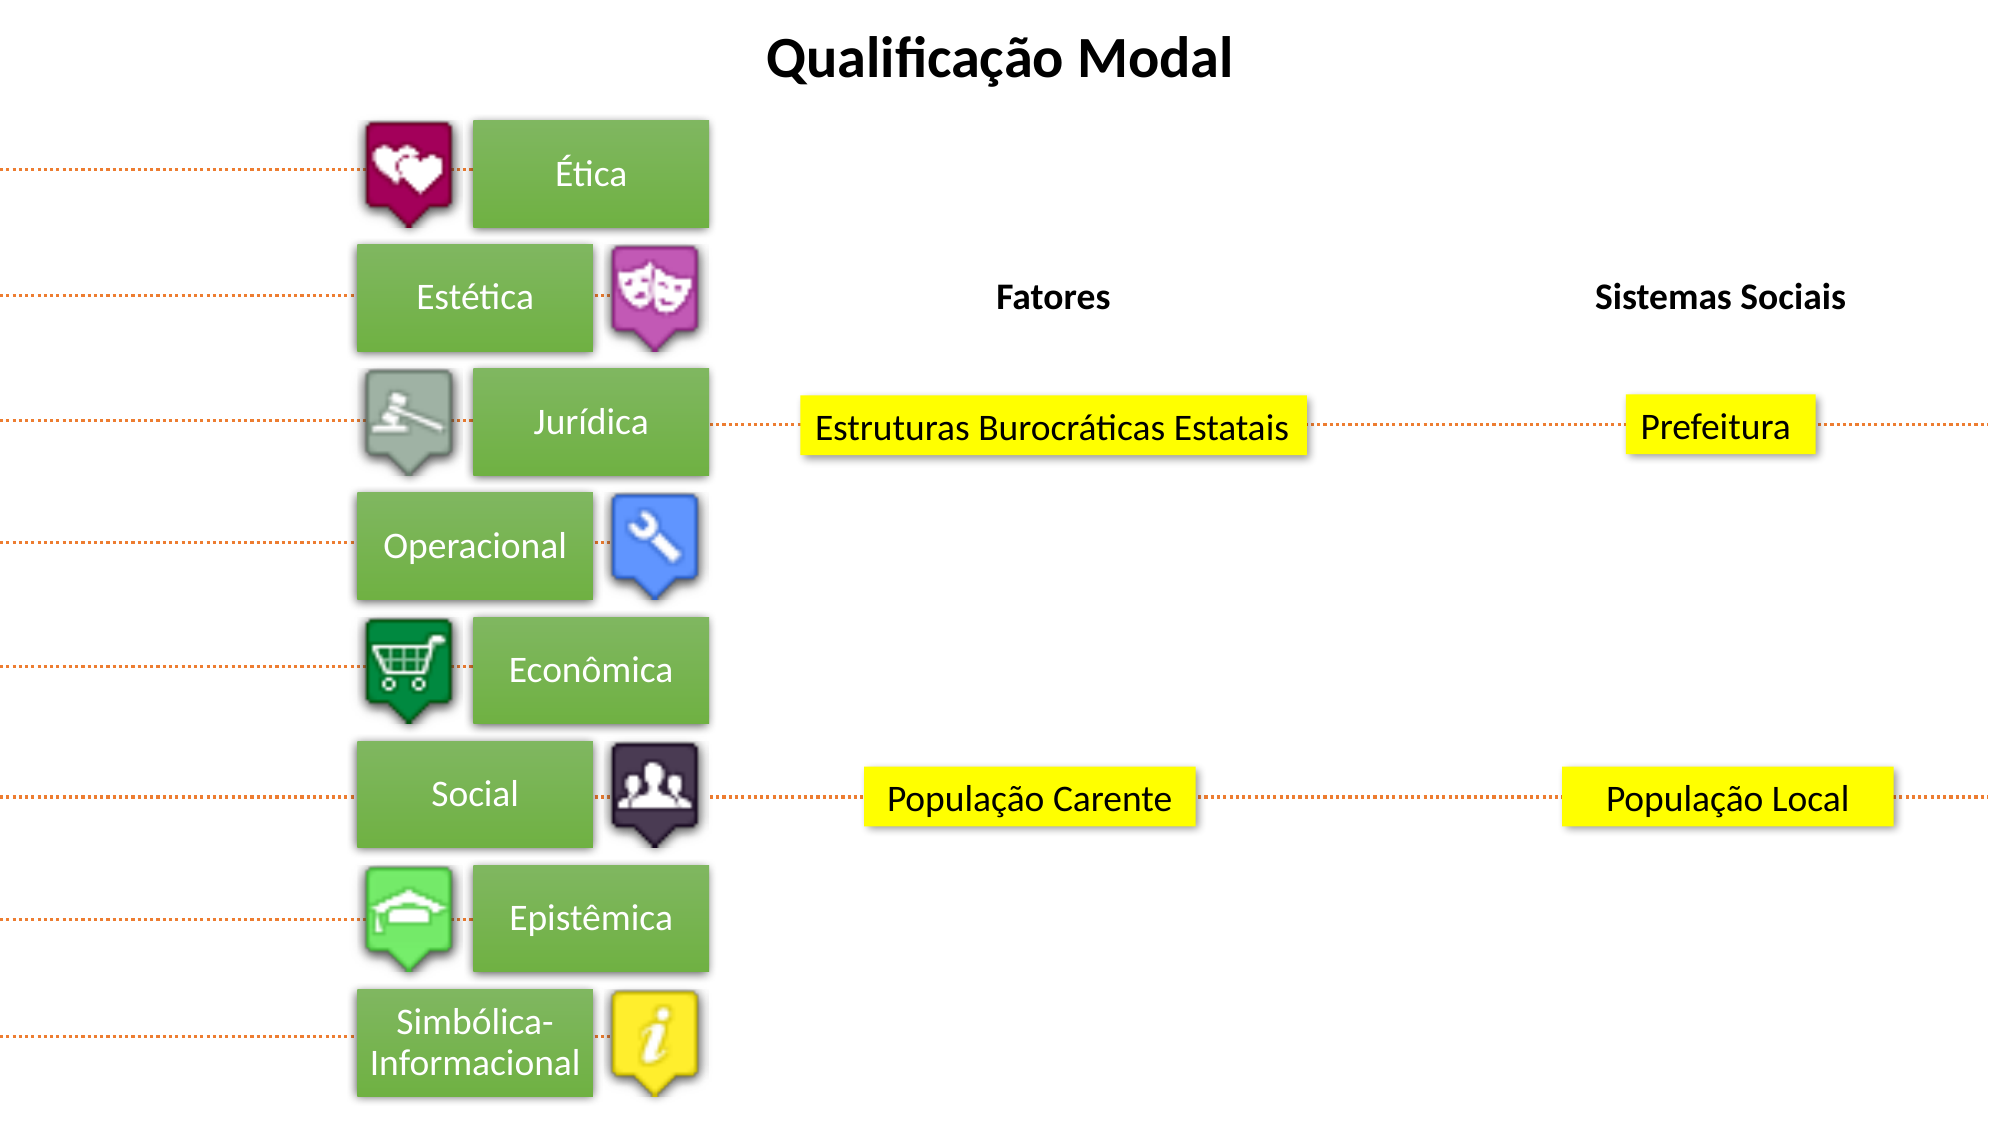

Qualificação Modal
Ética
Estética
Jurídica
Operacional
Econômica
Social
Epistêmica
Simbólica-Informacional
Fatores
Sistemas Sociais
Prefeitura
Estruturas Burocráticas Estatais
População Carente
População Local